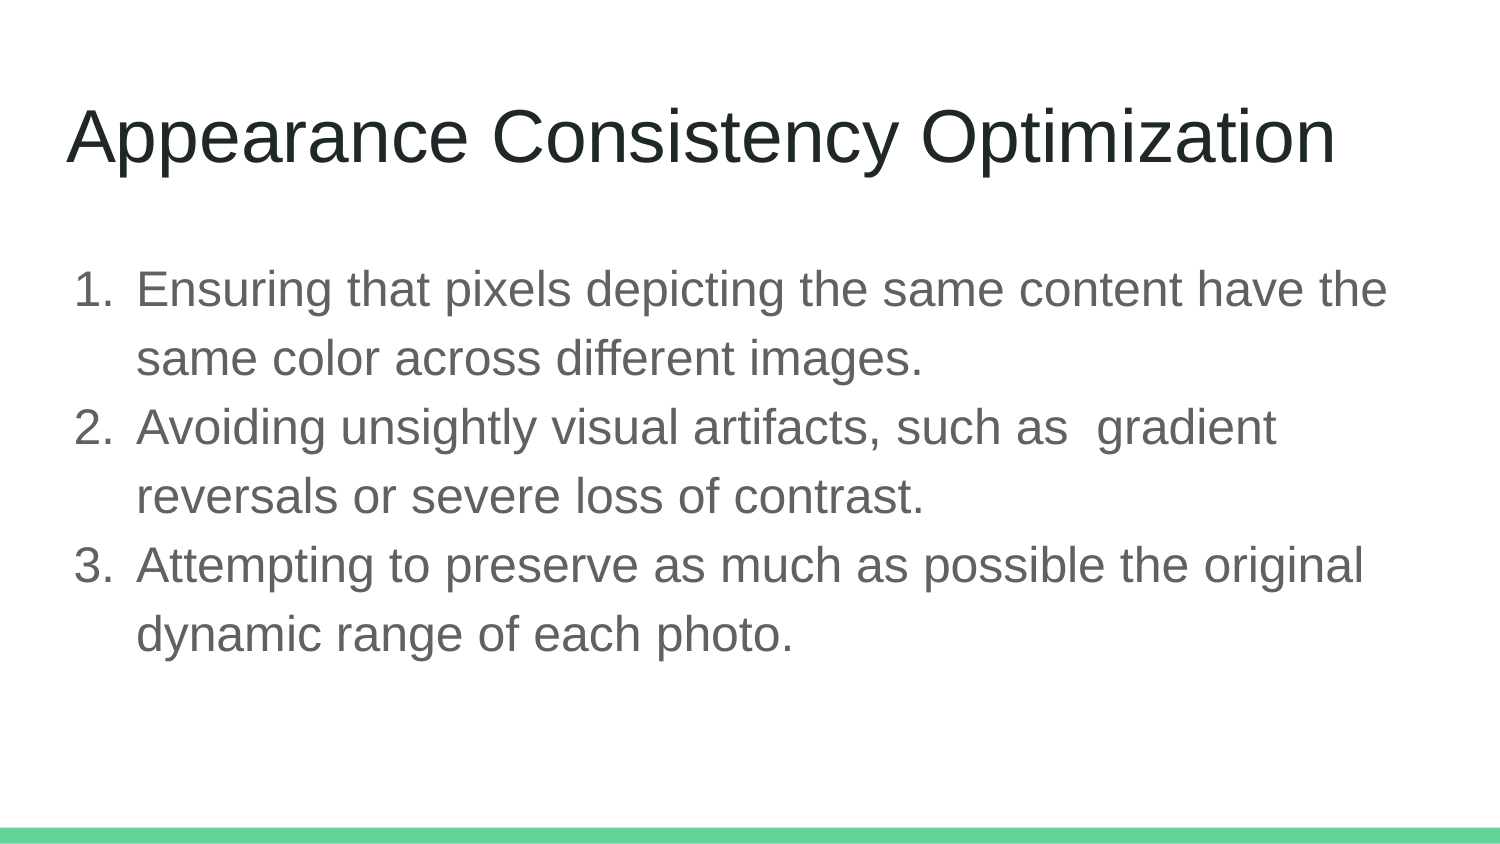

# Appearance Consistency Optimization
Ensuring that pixels depicting the same content have the same color across different images.
Avoiding​ unsightly​ visual​​ artifacts, ​such​​ as​  gradient reversals​​ or​​ severe​​ loss​​ of​​ contrast.
Attempting​ to ​preserve​​ as​ ​much​ as​​ possible​ ​the​ ​original dynamic​ range​​ of​​ each​​ photo.